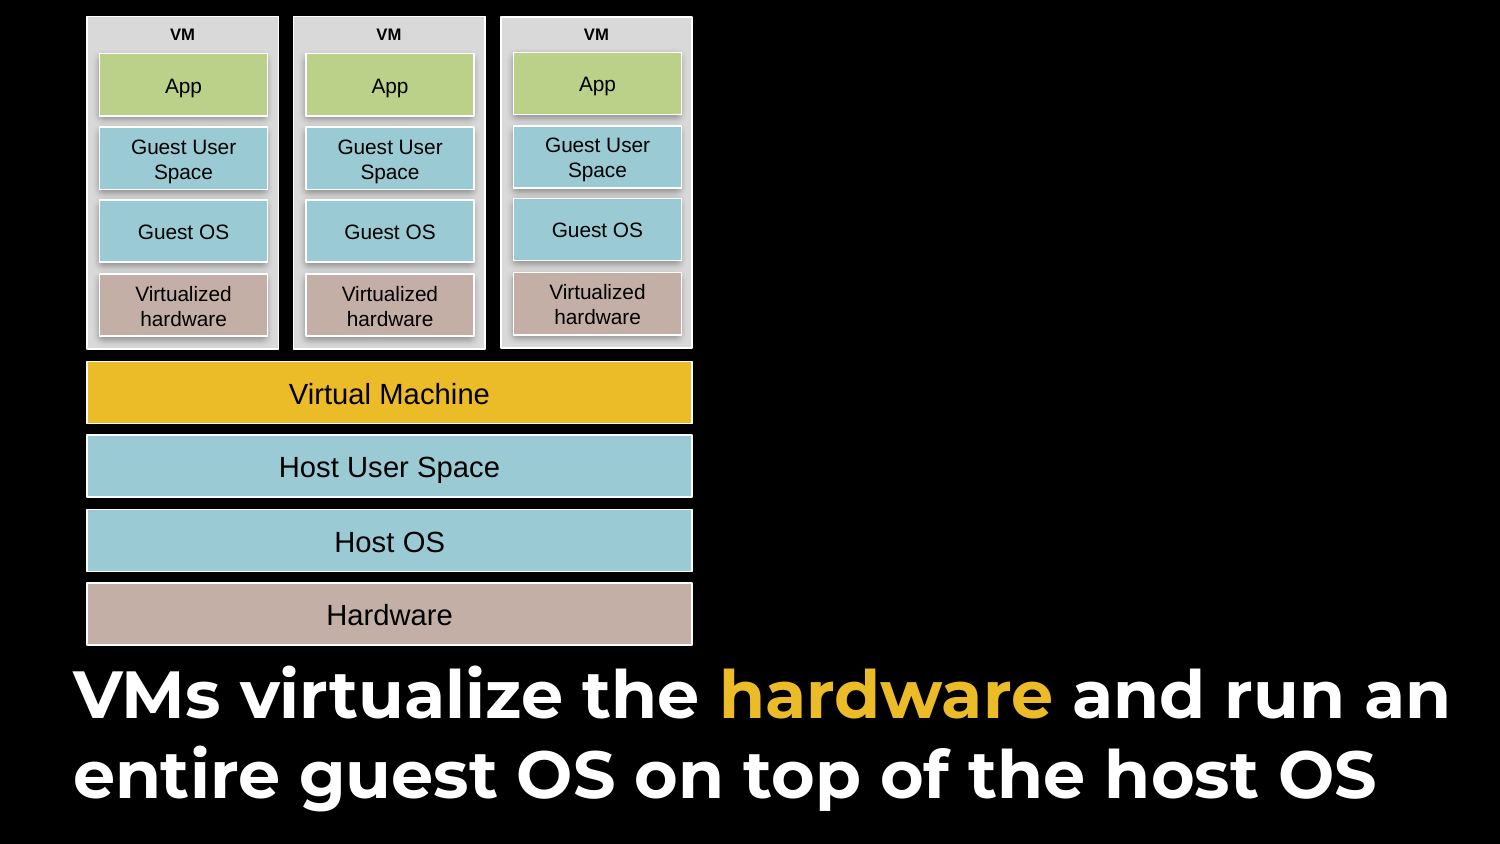

VM
VM
VM
App
App
App
Guest User Space
Guest User Space
Guest User Space
Guest OS
Guest OS
Guest OS
Virtualized hardware
Virtualized hardware
Virtualized hardware
Virtual Machine
Host User Space
Host OS
Hardware
VMs virtualize the hardware and run an entire guest OS on top of the host OS